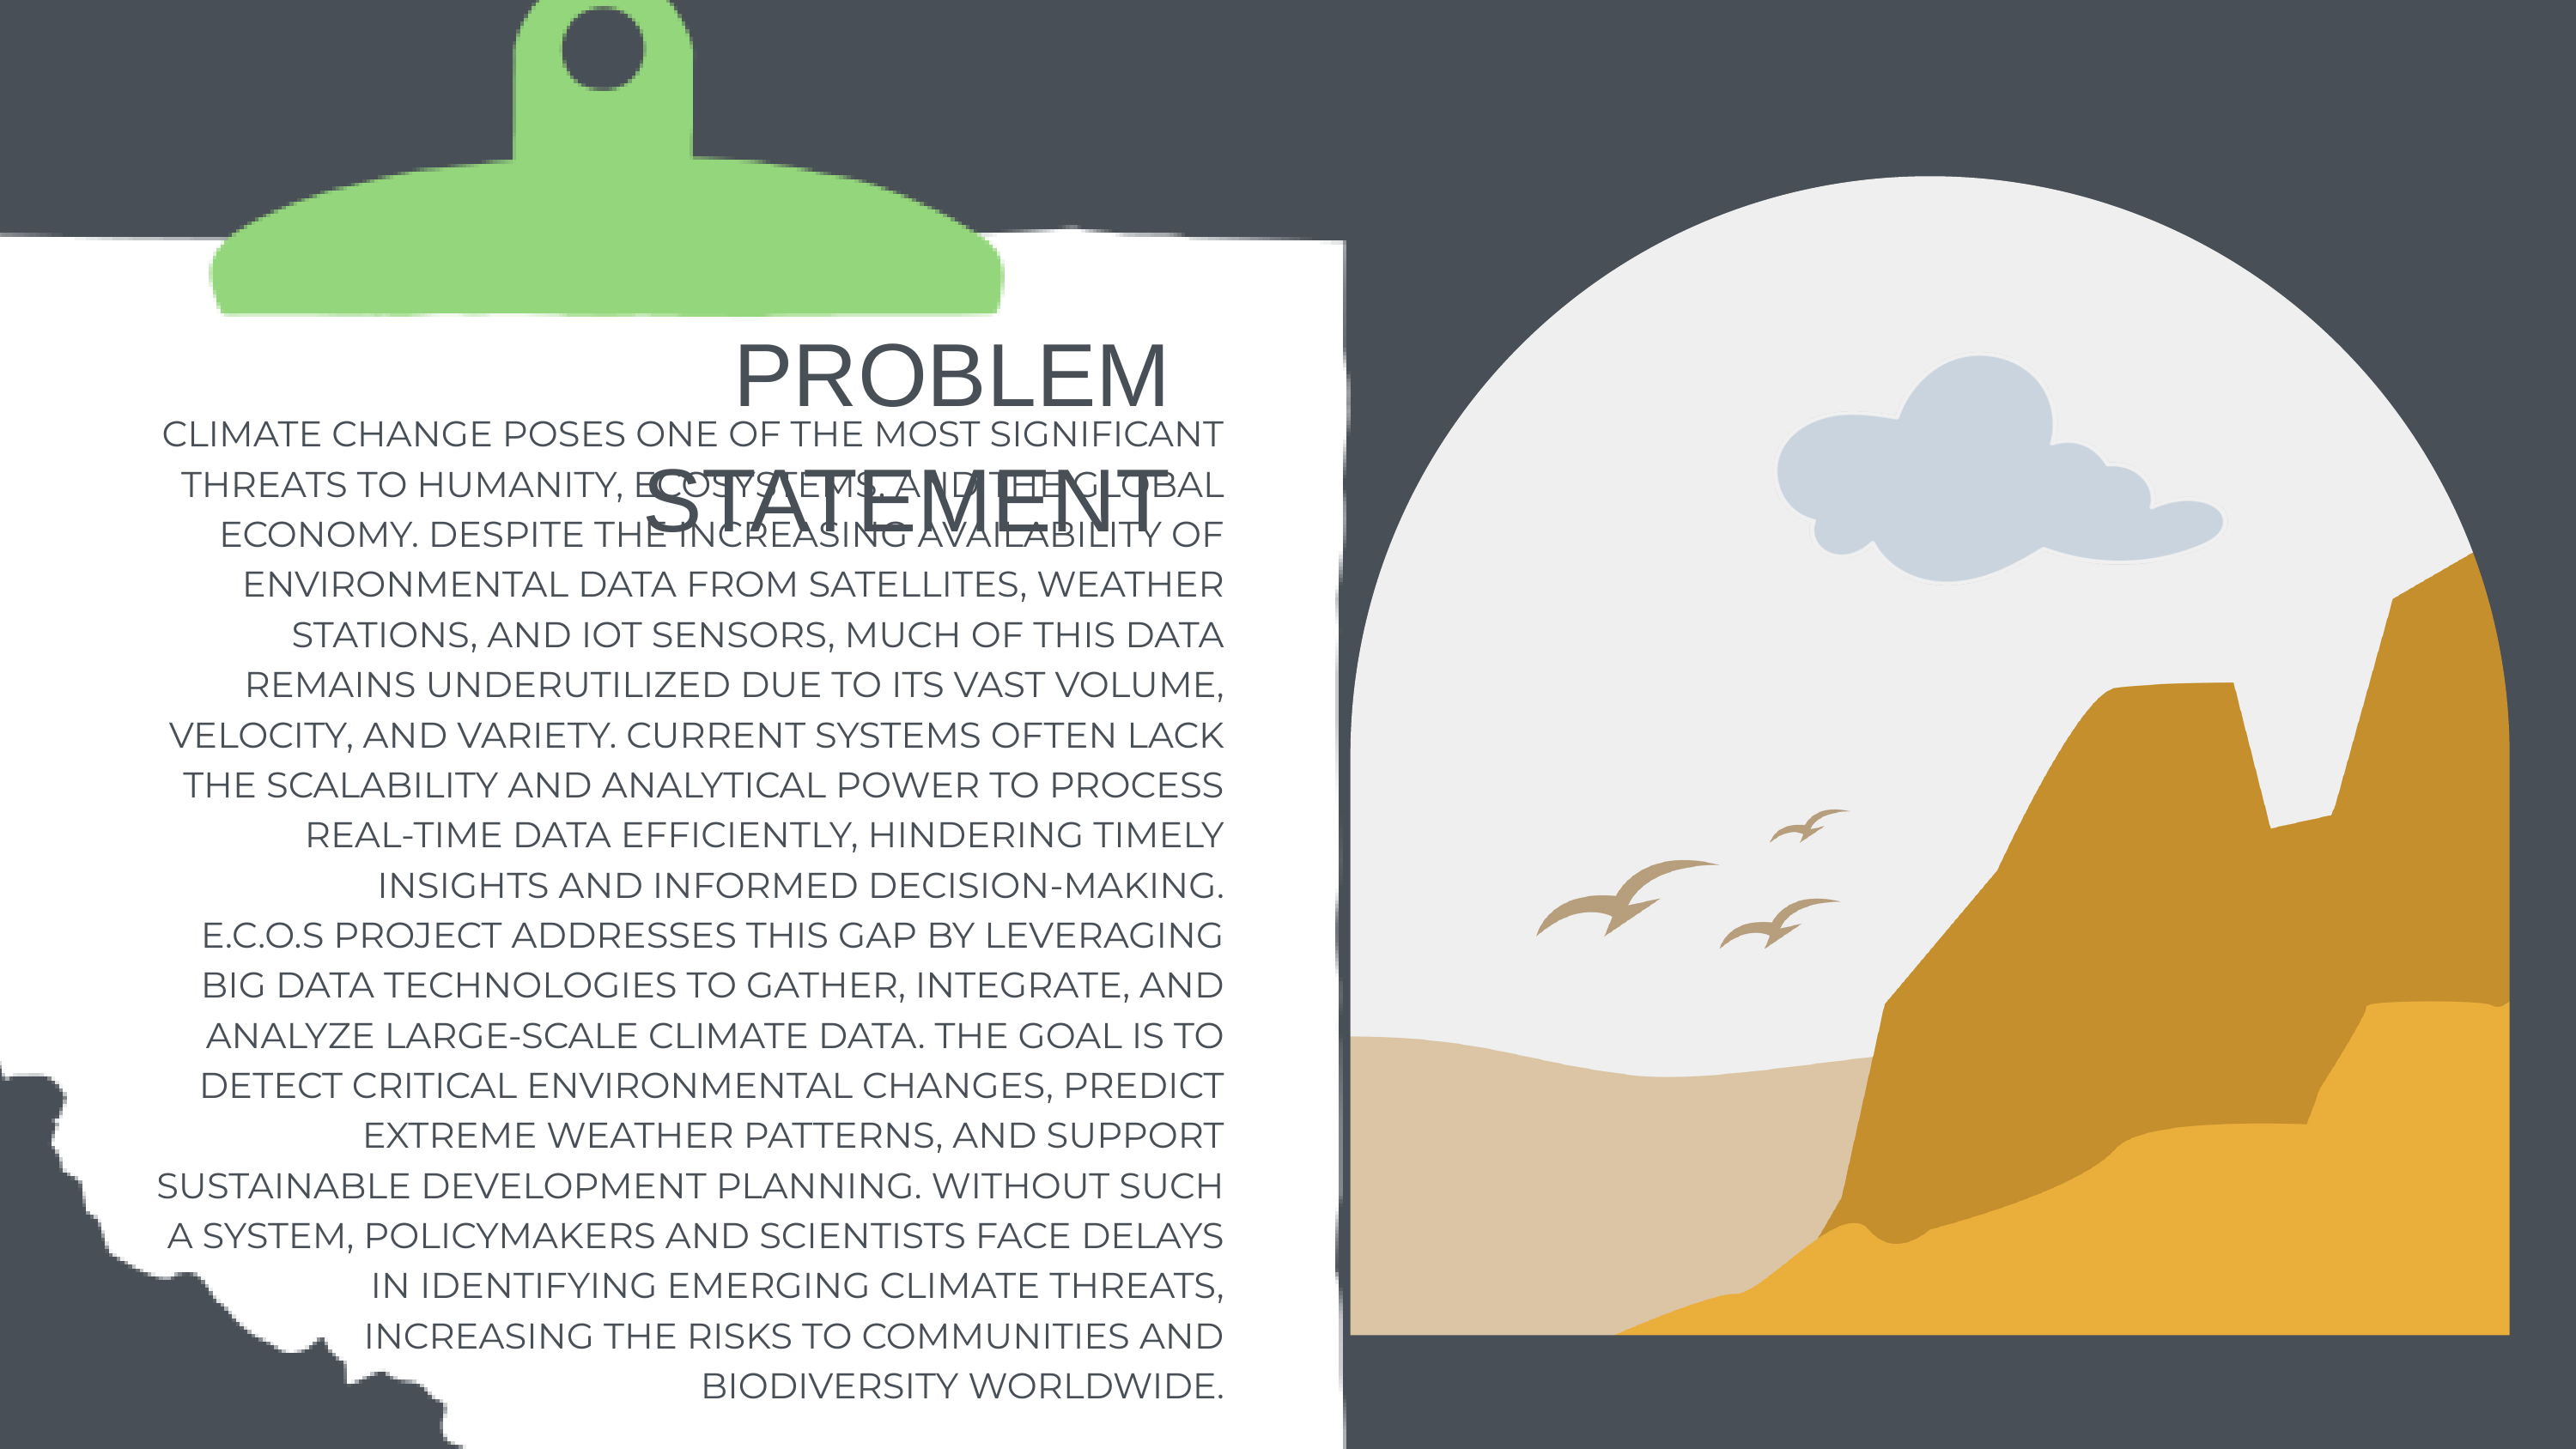

PROBLEM STATEMENT
CLIMATE CHANGE POSES ONE OF THE MOST SIGNIFICANT THREATS TO HUMANITY, ECOSYSTEMS, AND THE GLOBAL ECONOMY. DESPITE THE INCREASING AVAILABILITY OF ENVIRONMENTAL DATA FROM SATELLITES, WEATHER STATIONS, AND IOT SENSORS, MUCH OF THIS DATA REMAINS UNDERUTILIZED DUE TO ITS VAST VOLUME, VELOCITY, AND VARIETY. CURRENT SYSTEMS OFTEN LACK THE SCALABILITY AND ANALYTICAL POWER TO PROCESS REAL-TIME DATA EFFICIENTLY, HINDERING TIMELY INSIGHTS AND INFORMED DECISION-MAKING.
E.C.O.S PROJECT ADDRESSES THIS GAP BY LEVERAGING BIG DATA TECHNOLOGIES TO GATHER, INTEGRATE, AND ANALYZE LARGE-SCALE CLIMATE DATA. THE GOAL IS TO DETECT CRITICAL ENVIRONMENTAL CHANGES, PREDICT EXTREME WEATHER PATTERNS, AND SUPPORT SUSTAINABLE DEVELOPMENT PLANNING. WITHOUT SUCH A SYSTEM, POLICYMAKERS AND SCIENTISTS FACE DELAYS IN IDENTIFYING EMERGING CLIMATE THREATS, INCREASING THE RISKS TO COMMUNITIES AND BIODIVERSITY WORLDWIDE.